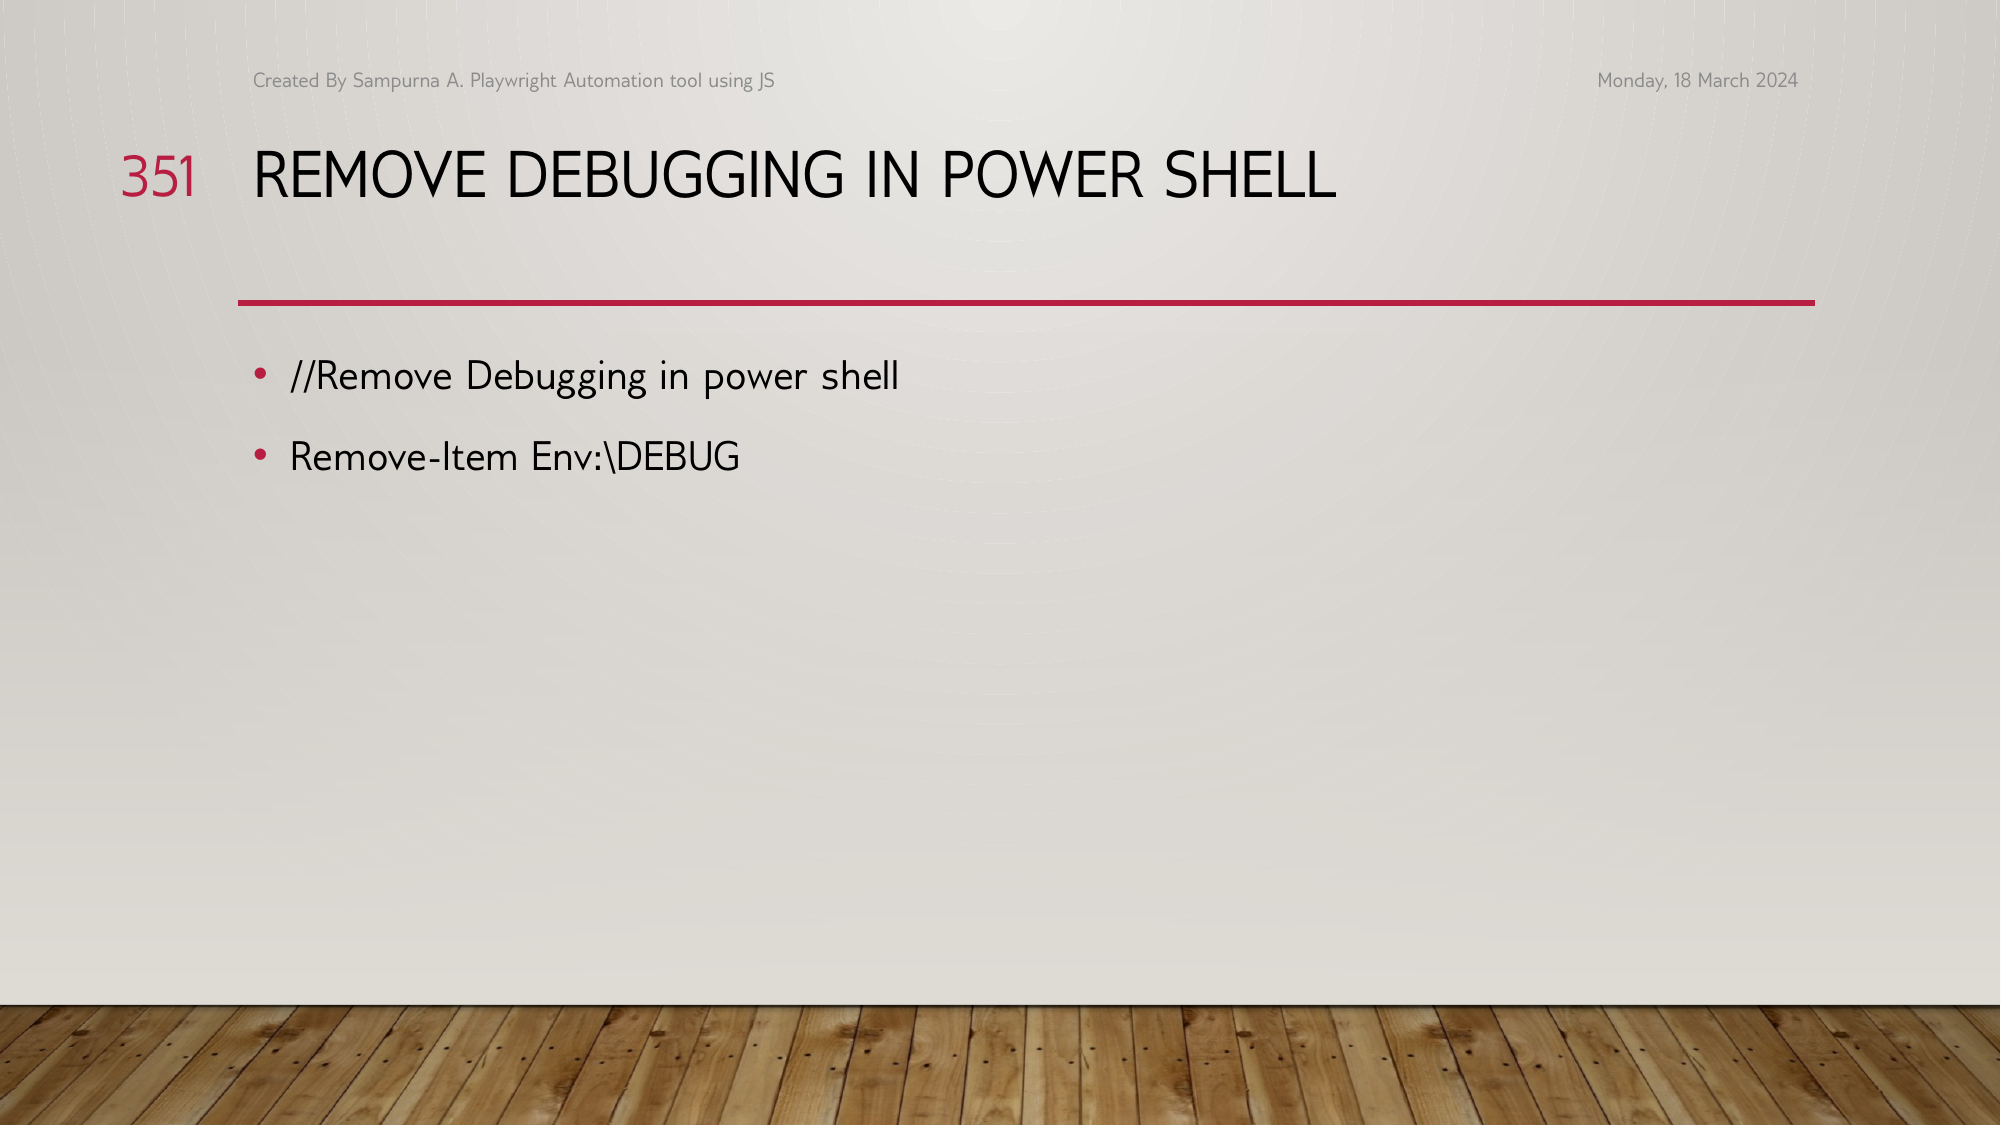

Created By Sampurna A. Playwright Automation tool using JS
Monday, 18 March 2024
351
# Remove Debugging in power shell
//Remove Debugging in power shell
Remove-Item Env:\DEBUG